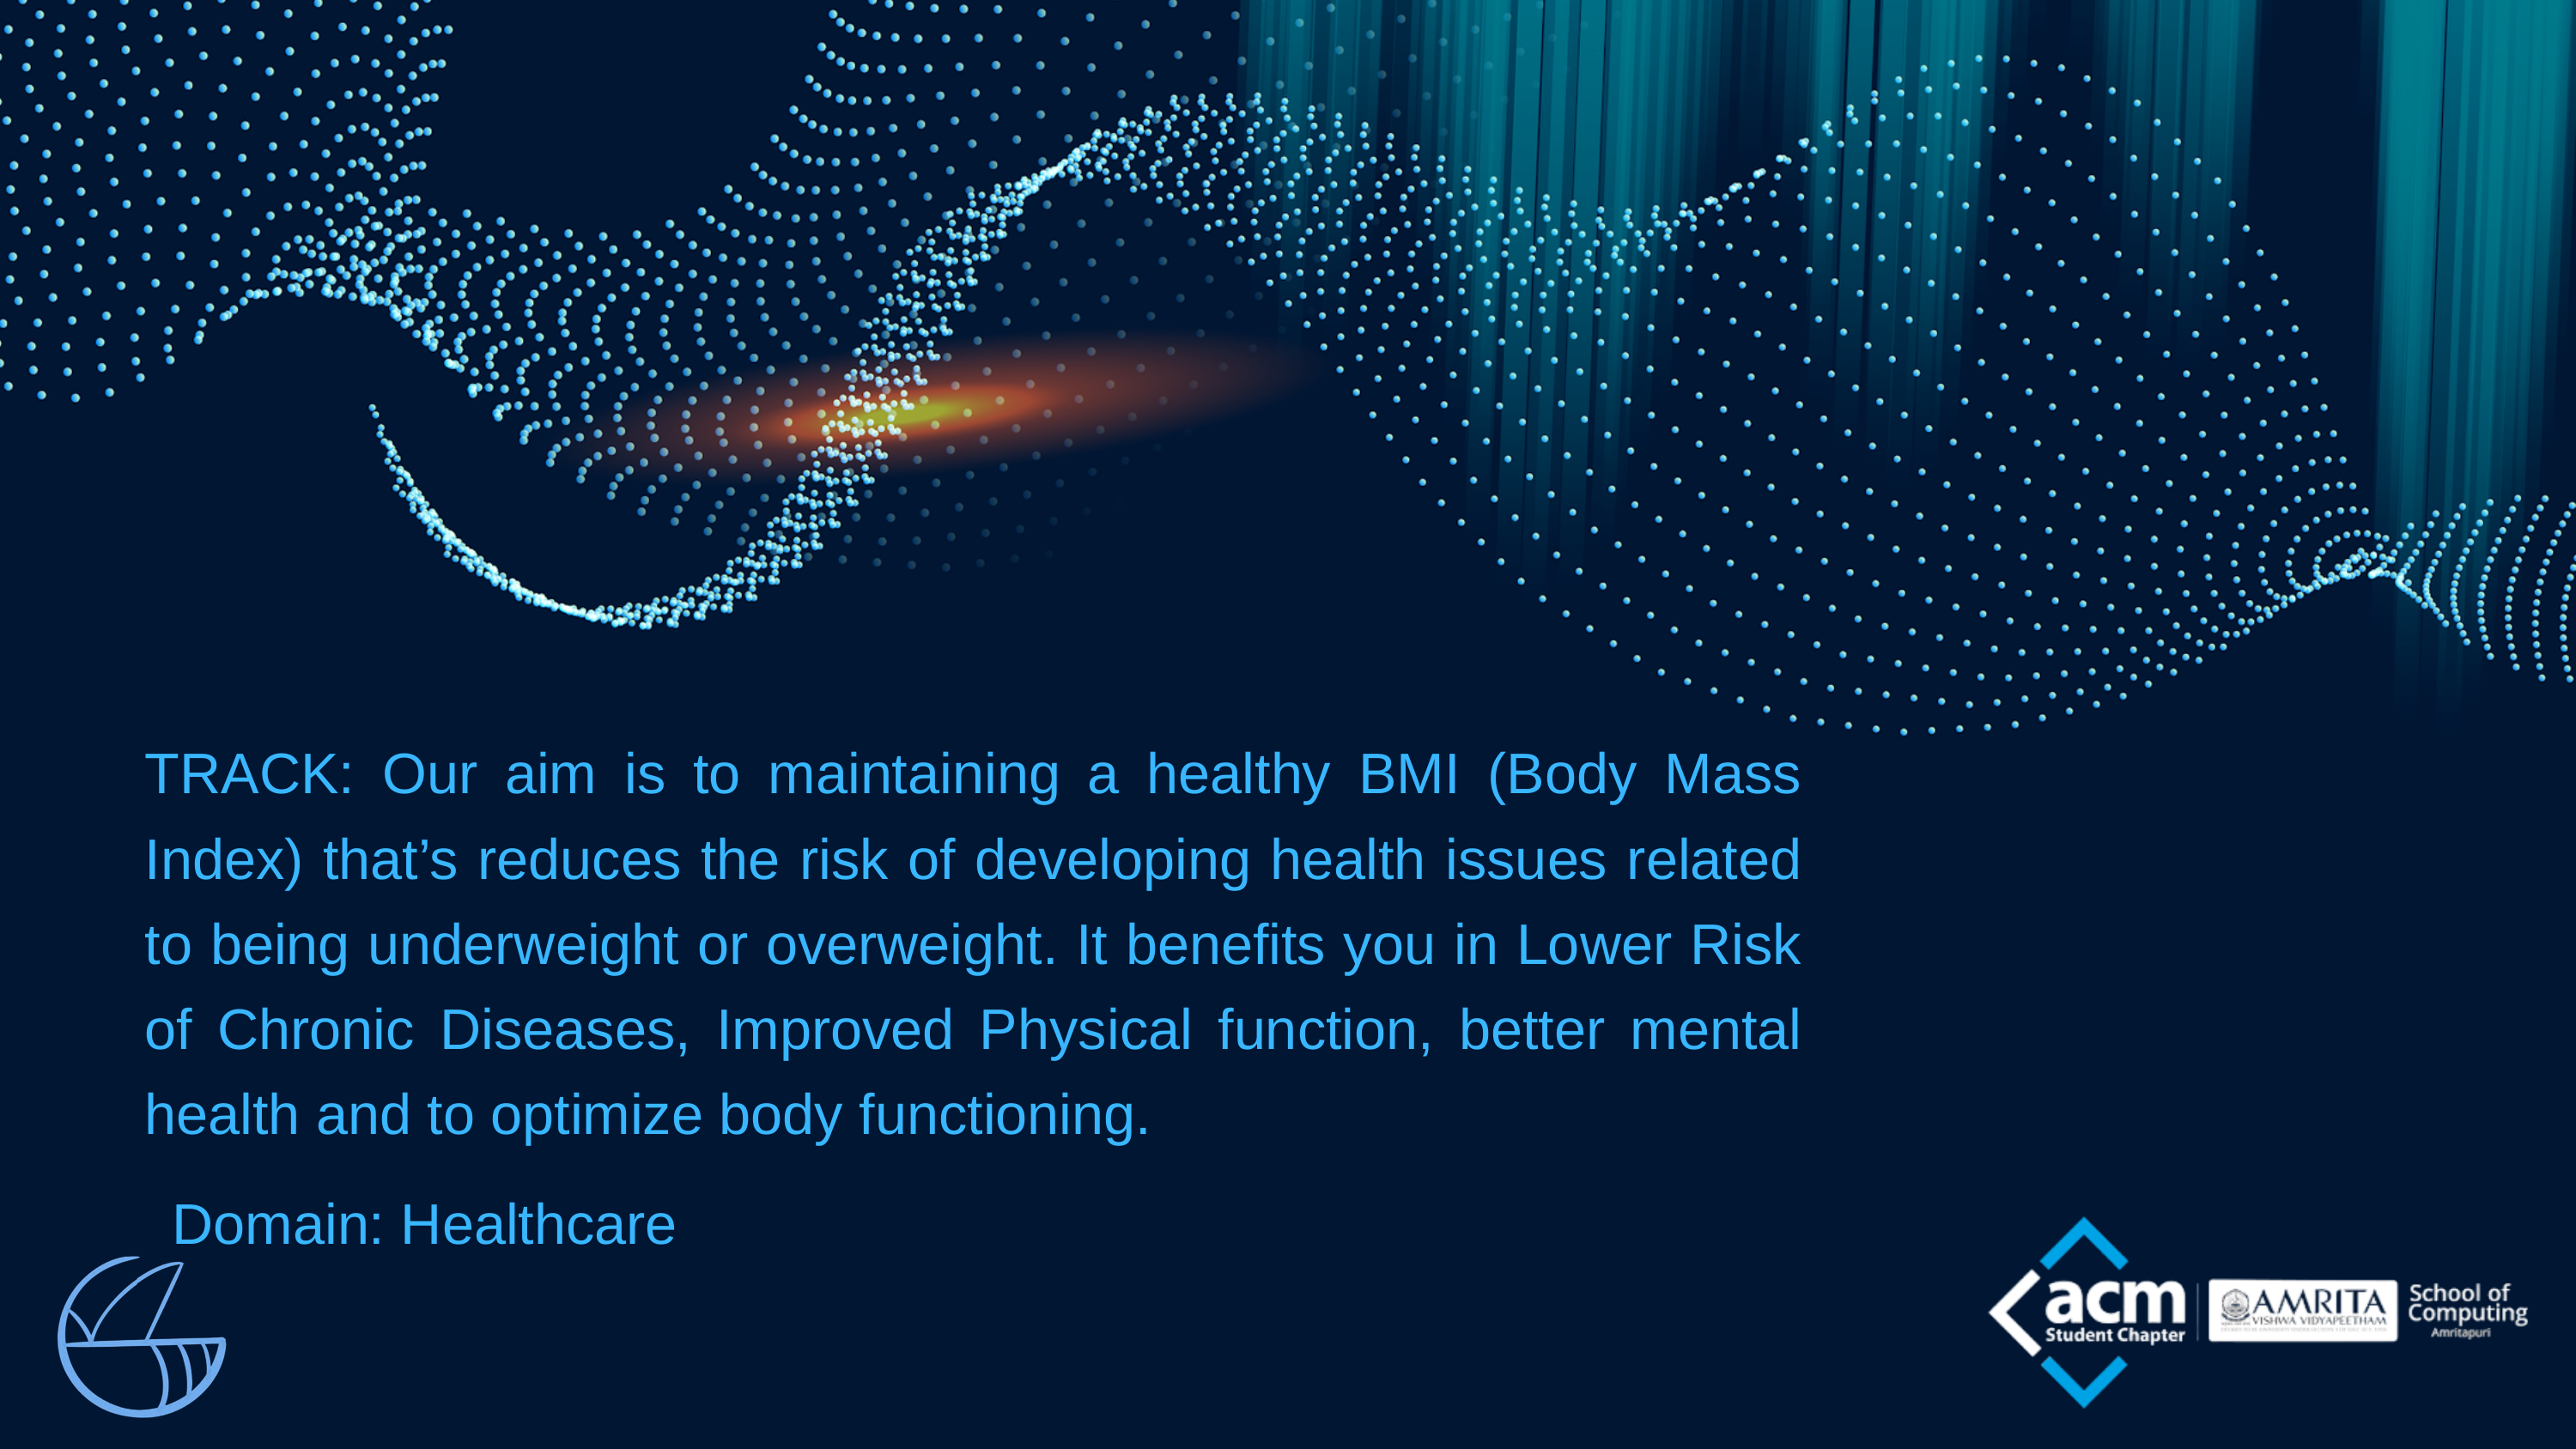

TRACK: Our aim is to maintaining a healthy BMI (Body Mass Index) that’s reduces the risk of developing health issues related to being underweight or overweight. It benefits you in Lower Risk of Chronic Diseases, Improved Physical function, better mental health and to optimize body functioning.

Domain: Healthcare